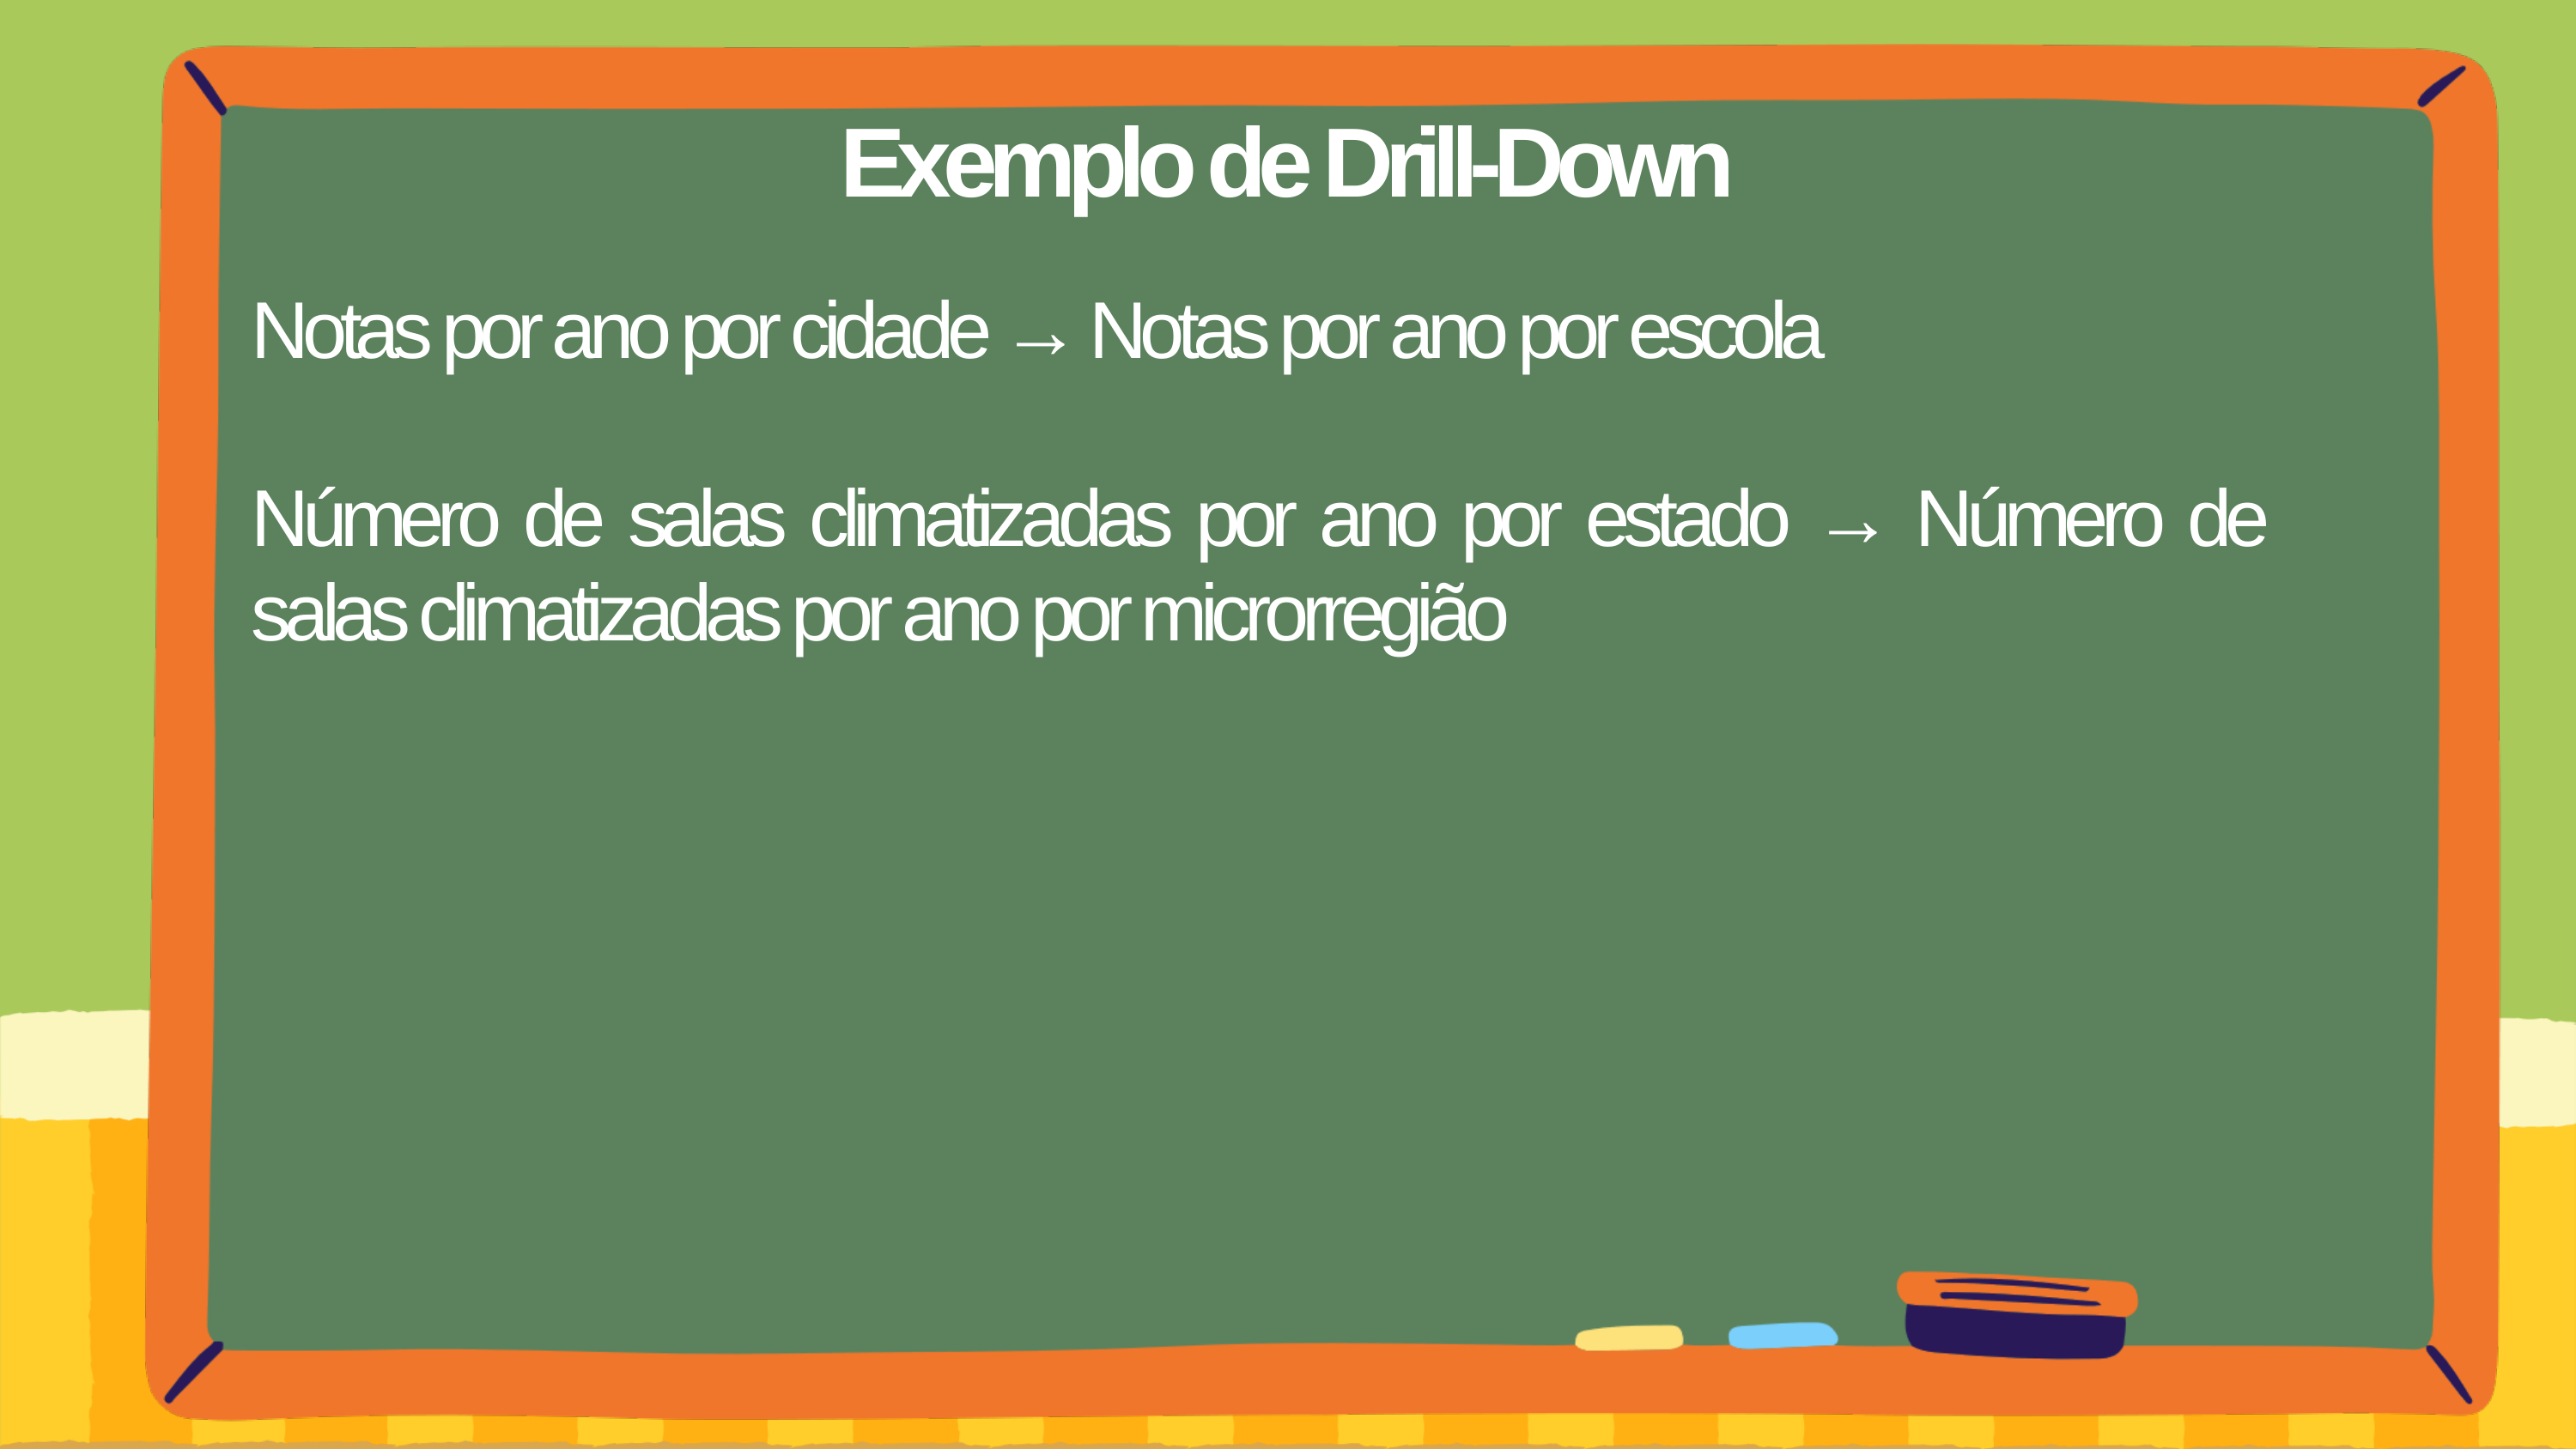

Exemplo de Drill-Down
Notas por ano por cidade → Notas por ano por escola

Número de salas climatizadas por ano por estado → Número de salas climatizadas por ano por microrregião